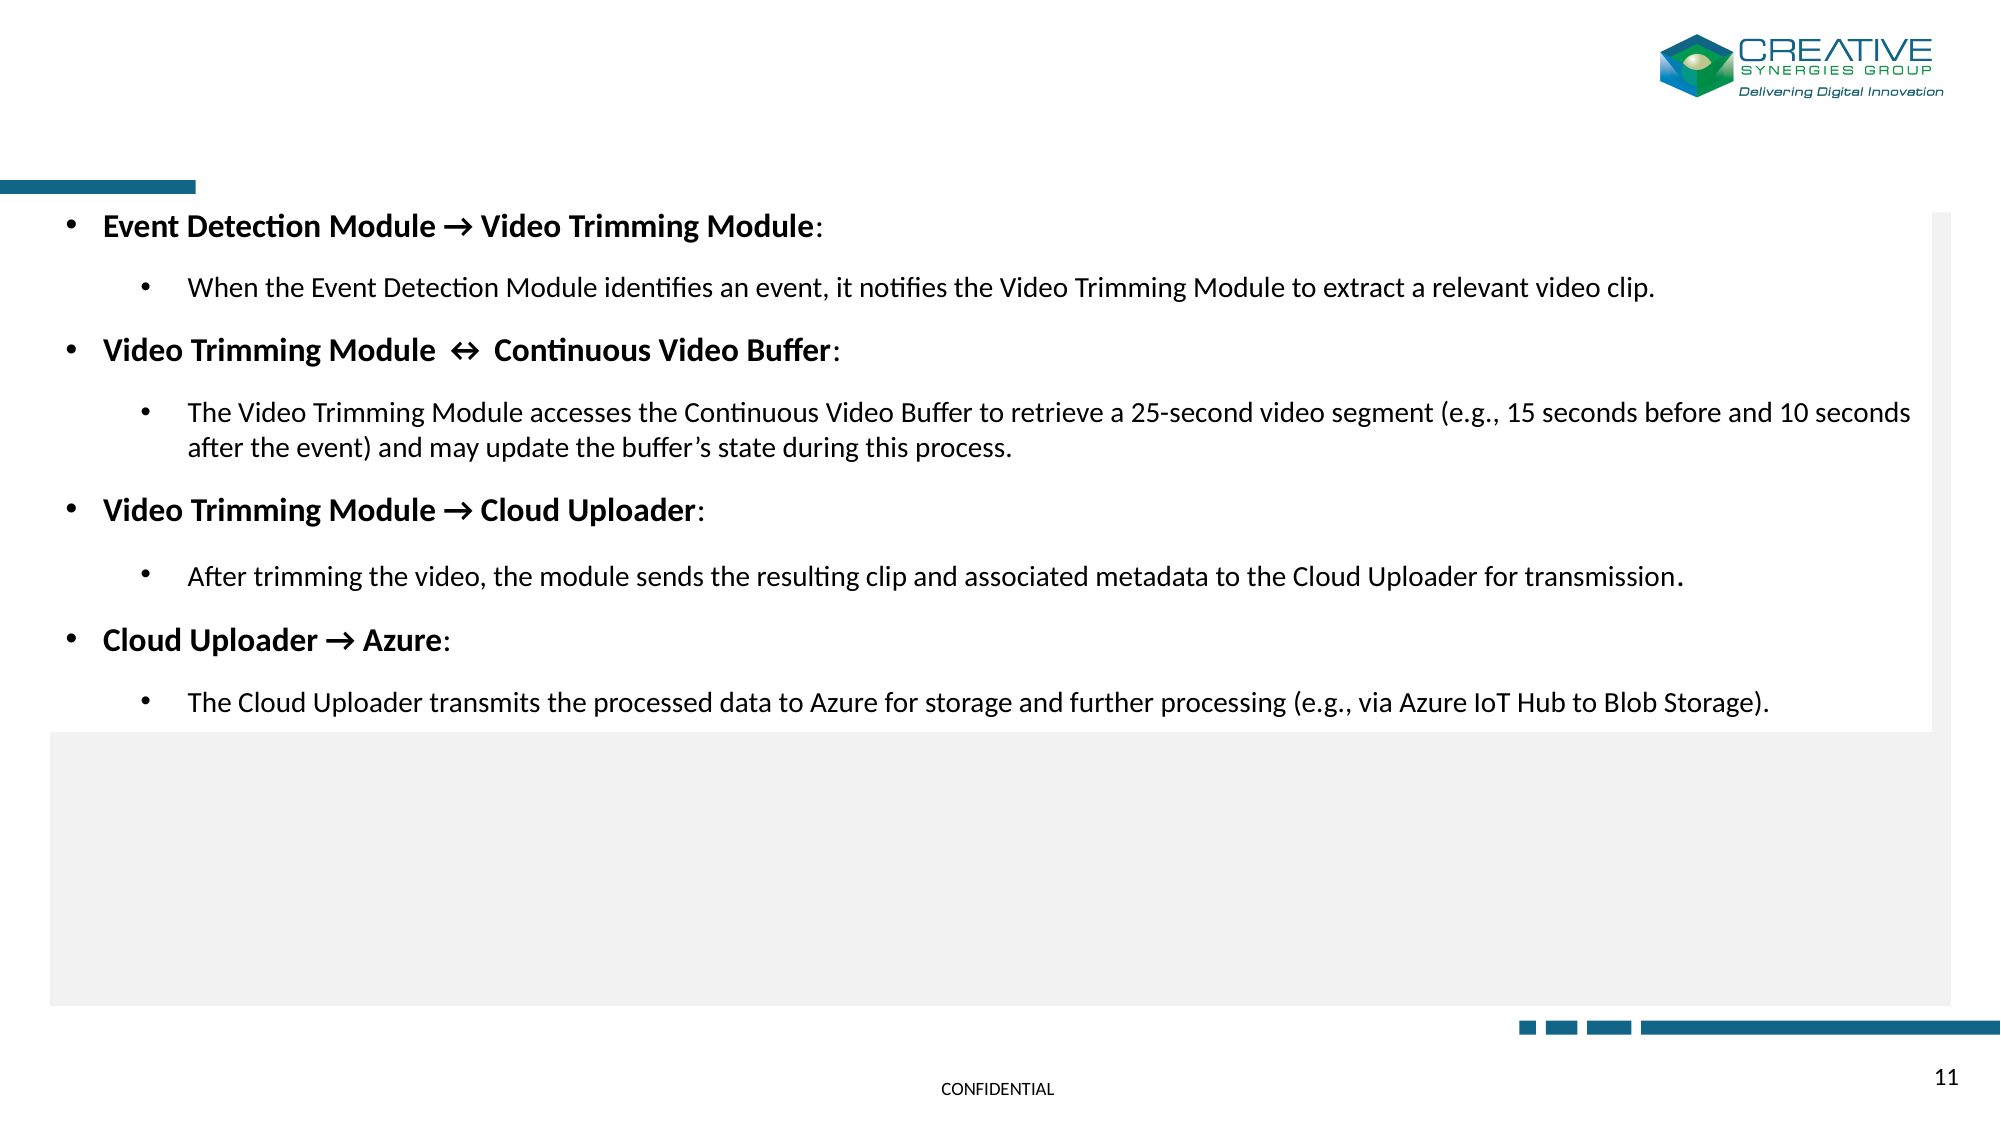

Event Detection Module → Video Trimming Module:
When the Event Detection Module identifies an event, it notifies the Video Trimming Module to extract a relevant video clip.
Video Trimming Module ↔ Continuous Video Buffer:
The Video Trimming Module accesses the Continuous Video Buffer to retrieve a 25-second video segment (e.g., 15 seconds before and 10 seconds after the event) and may update the buffer’s state during this process.
Video Trimming Module → Cloud Uploader:
After trimming the video, the module sends the resulting clip and associated metadata to the Cloud Uploader for transmission.
Cloud Uploader → Azure:
The Cloud Uploader transmits the processed data to Azure for storage and further processing (e.g., via Azure IoT Hub to Blob Storage).
11